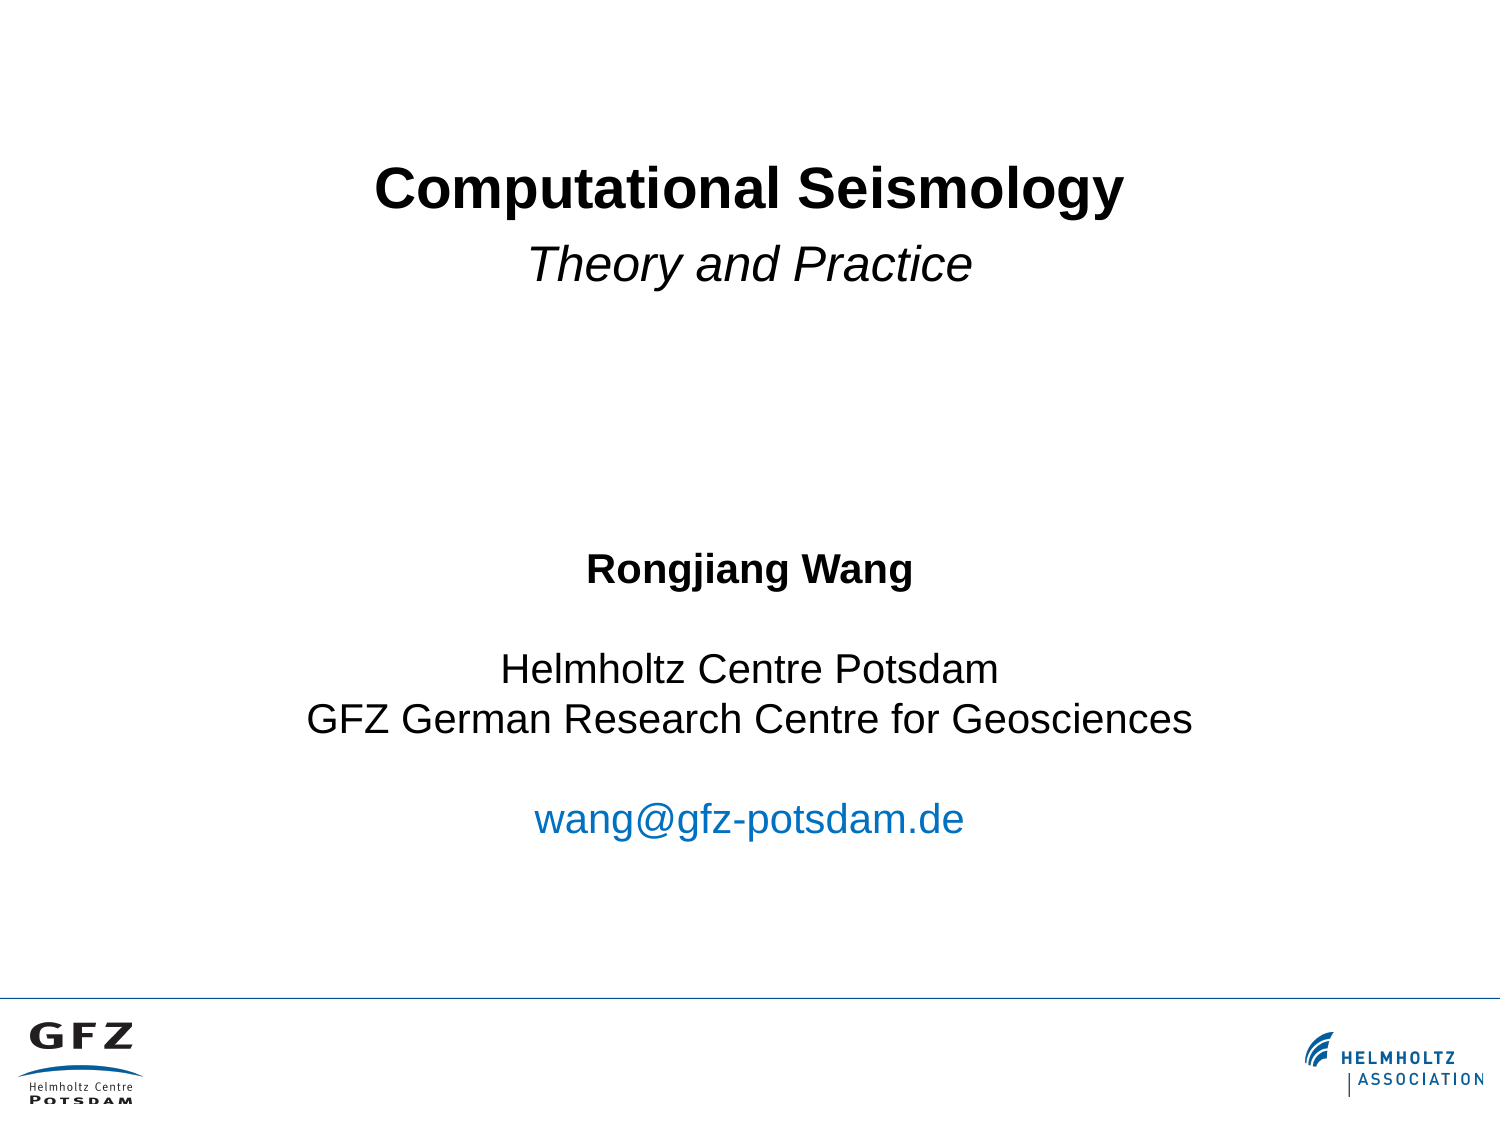

Computational Seismology
Theory and Practice

Rongjiang Wang

Helmholtz Centre Potsdam
GFZ German Research Centre for Geosciences

wang@gfz-potsdam.de